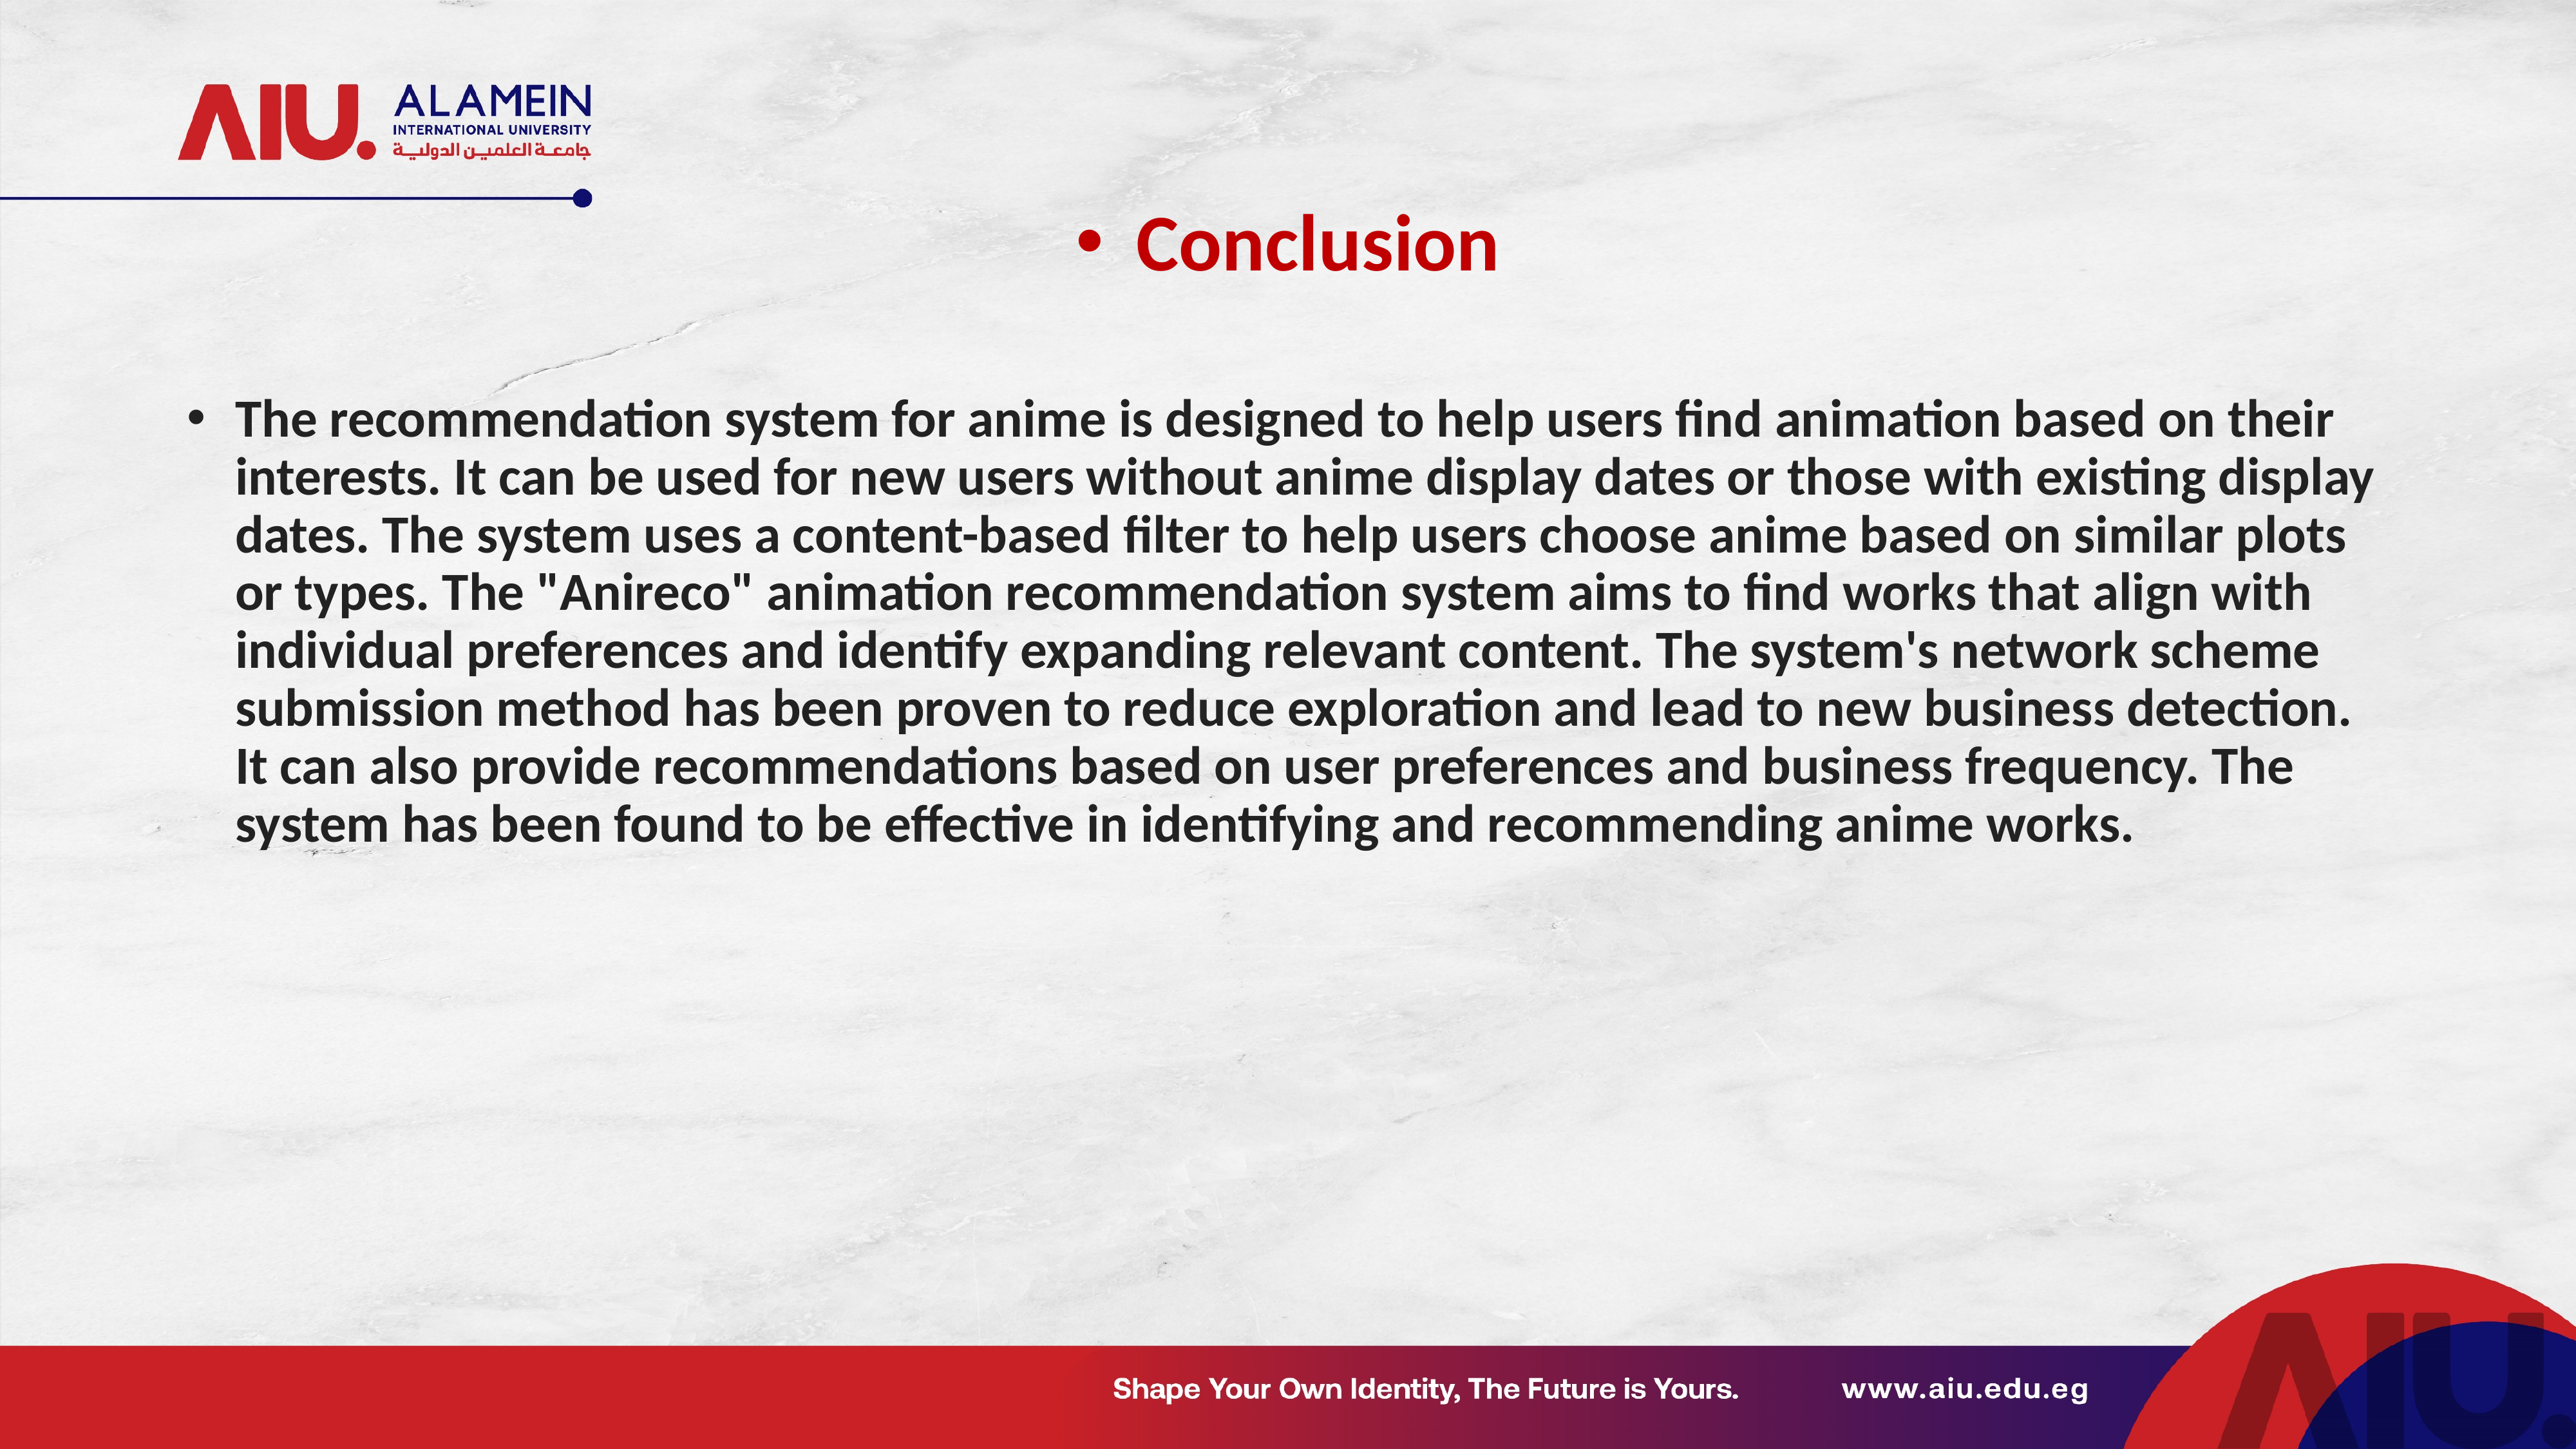

# Conclusion

The recommendation system for anime is designed to help users find animation based on their interests. It can be used for new users without anime display dates or those with existing display dates. The system uses a content-based filter to help users choose anime based on similar plots or types. The "Anireco" animation recommendation system aims to find works that align with individual preferences and identify expanding relevant content. The system's network scheme submission method has been proven to reduce exploration and lead to new business detection. It can also provide recommendations based on user preferences and business frequency. The system has been found to be effective in identifying and recommending anime works.